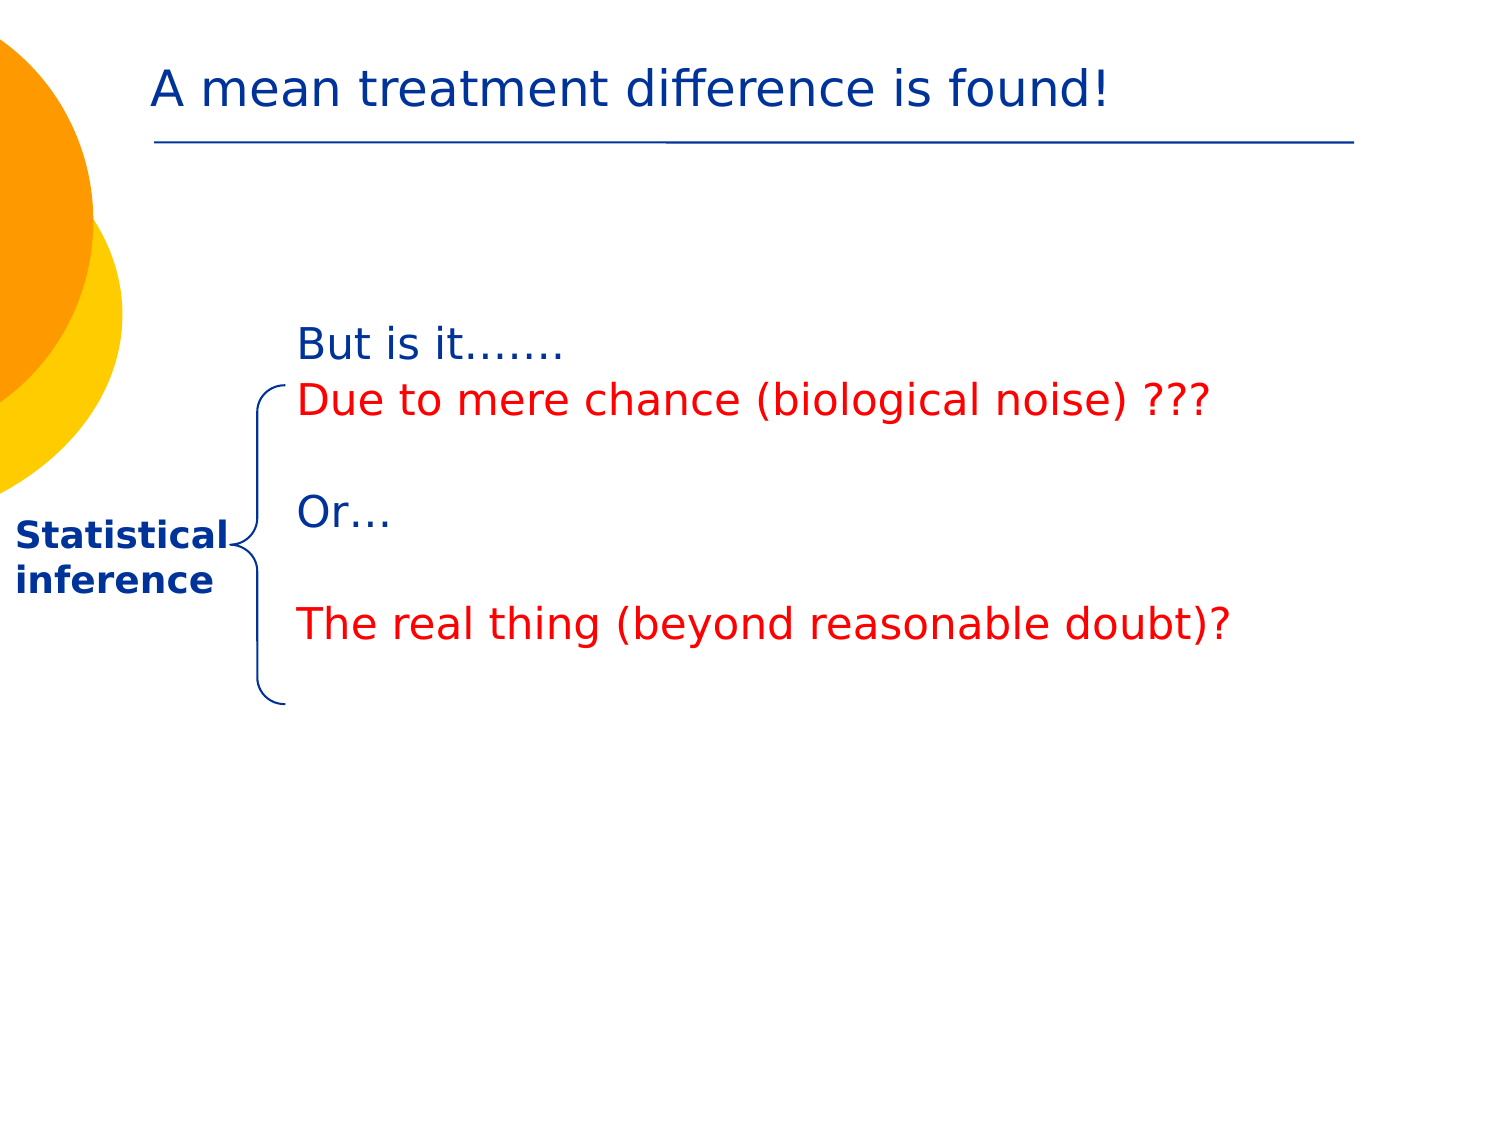

# A mean treatment difference is found!
	But is it…….
	Due to mere chance (biological noise) ???

	Or…

	The real thing (beyond reasonable doubt)?

Statistical inference